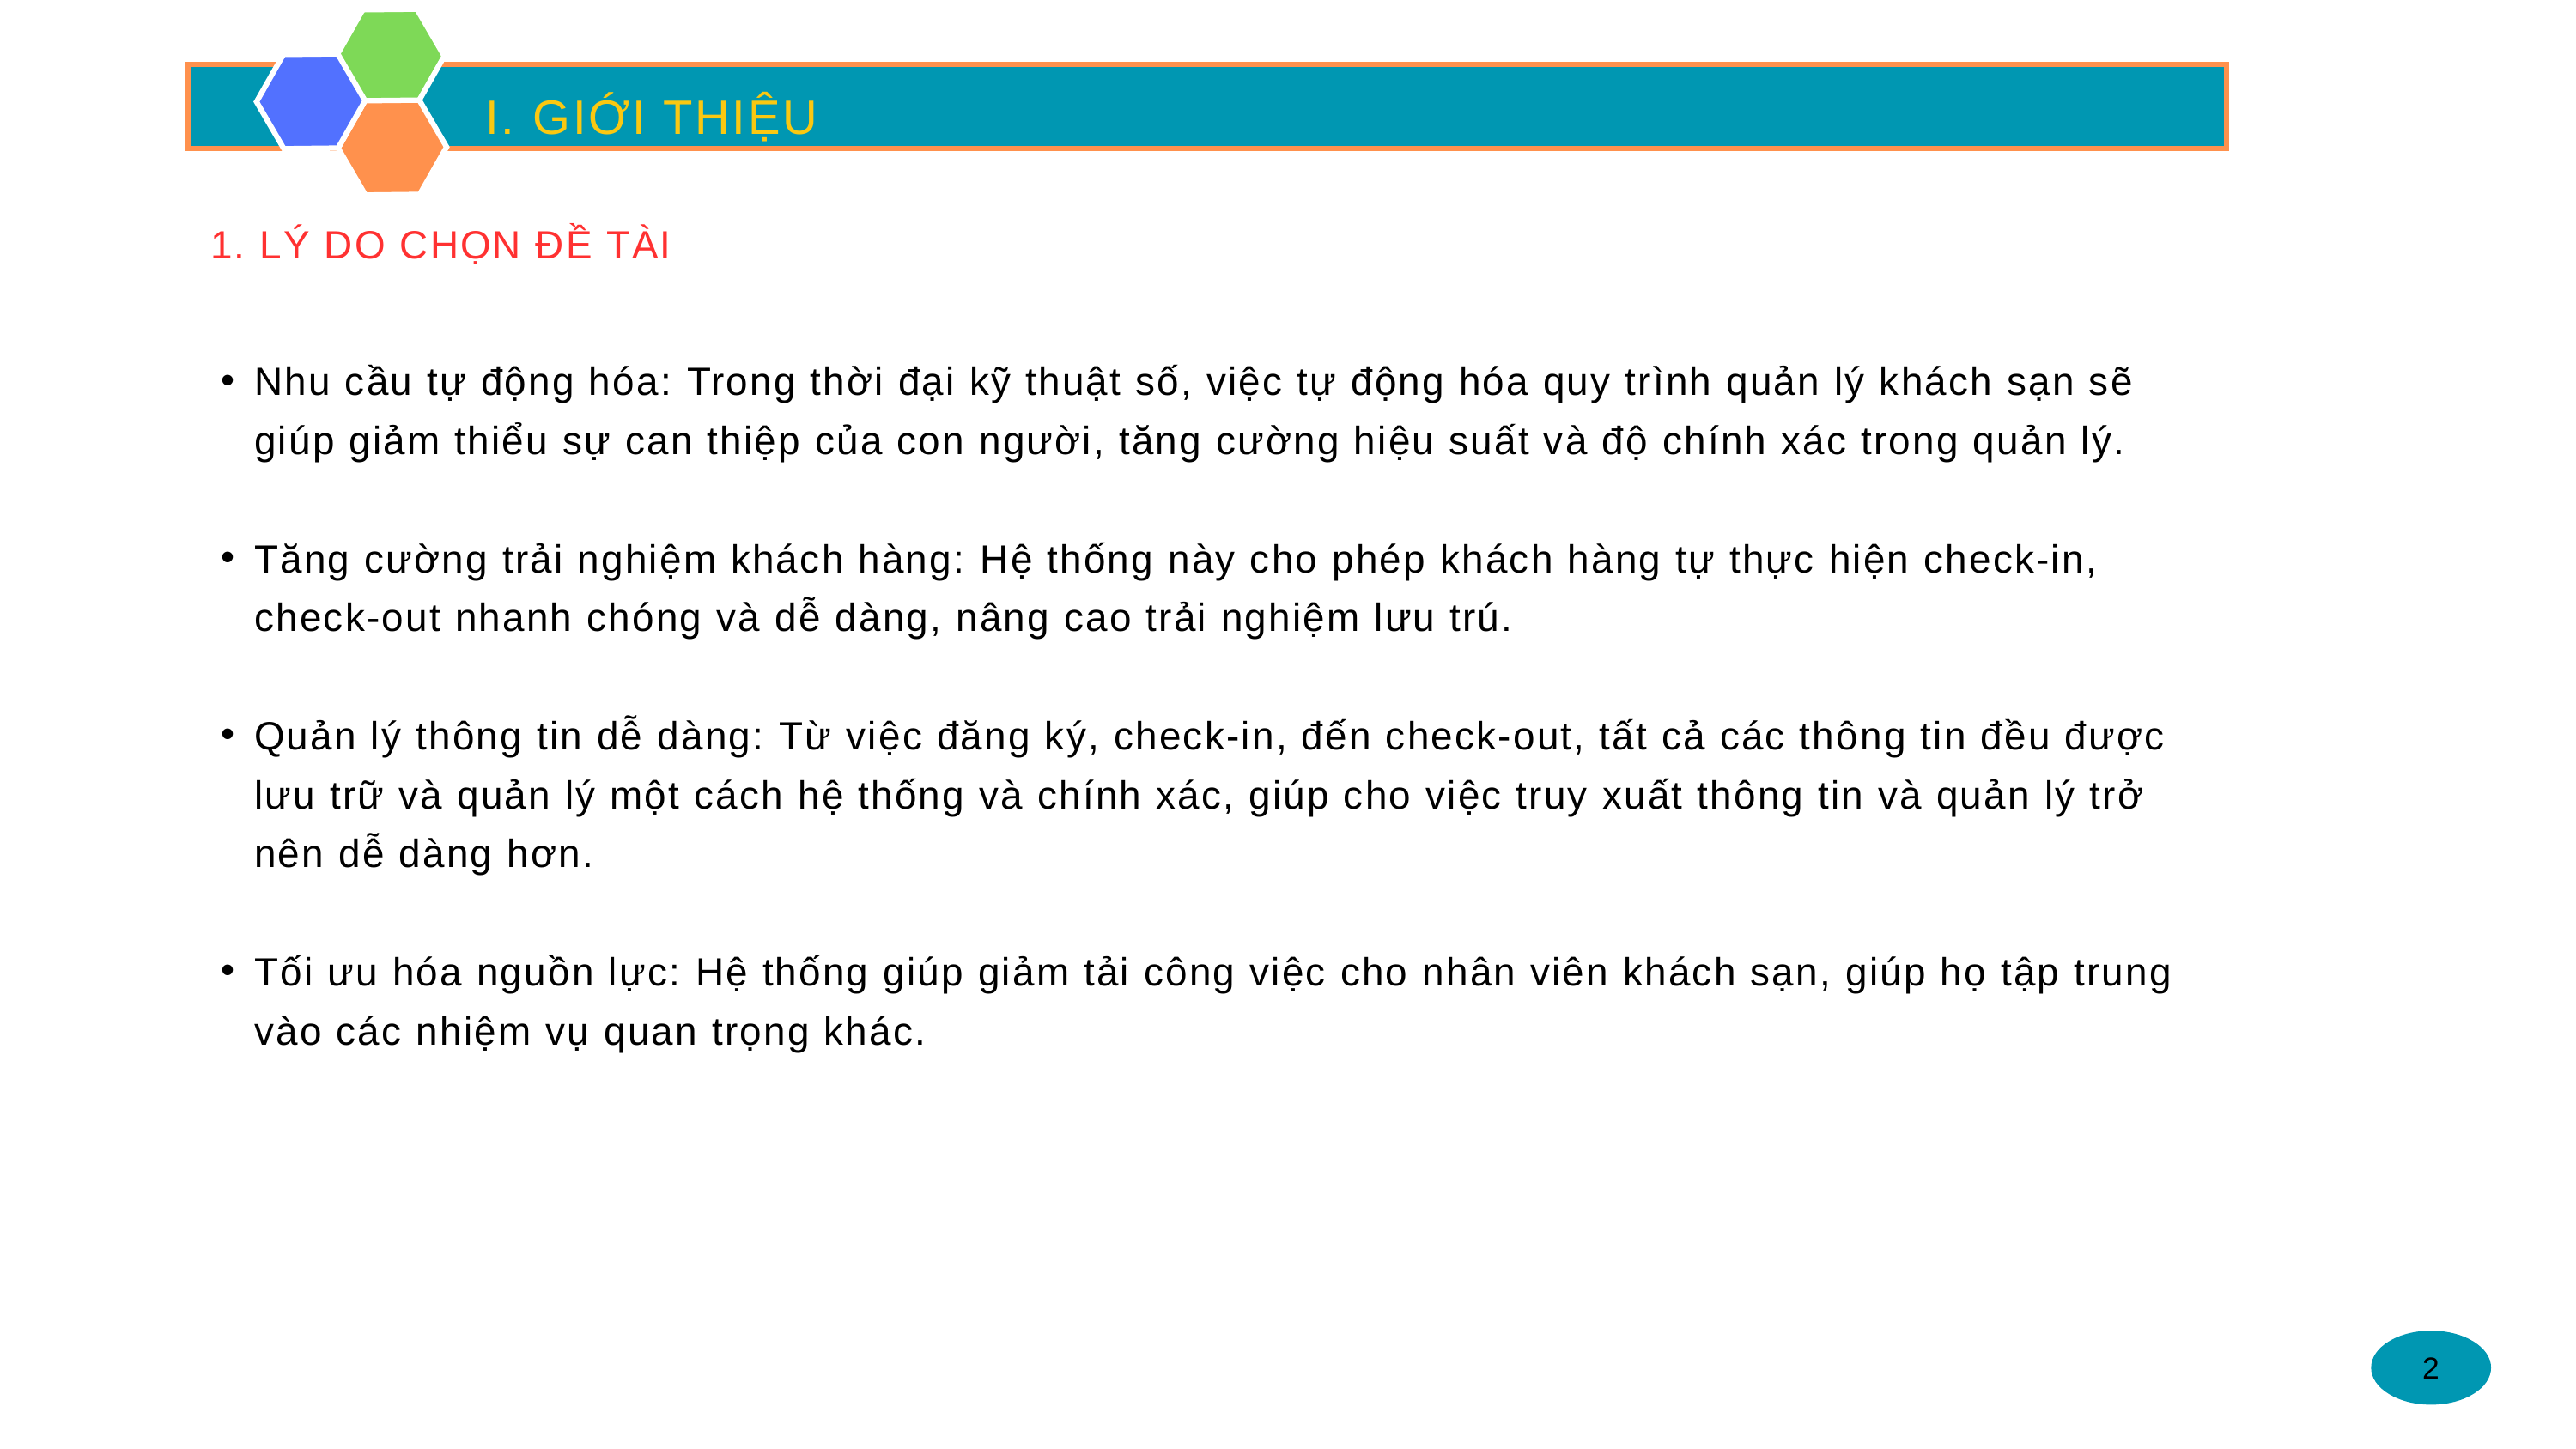

I. GIỚI THIỆU

1. LÝ DO CHỌN ĐỀ TÀI
Nhu cầu tự động hóa: Trong thời đại kỹ thuật số, việc tự động hóa quy trình quản lý khách sạn sẽ giúp giảm thiểu sự can thiệp của con người, tăng cường hiệu suất và độ chính xác trong quản lý.

Tăng cường trải nghiệm khách hàng: Hệ thống này cho phép khách hàng tự thực hiện check-in, check-out nhanh chóng và dễ dàng, nâng cao trải nghiệm lưu trú.

Quản lý thông tin dễ dàng: Từ việc đăng ký, check-in, đến check-out, tất cả các thông tin đều được lưu trữ và quản lý một cách hệ thống và chính xác, giúp cho việc truy xuất thông tin và quản lý trở nên dễ dàng hơn.

Tối ưu hóa nguồn lực: Hệ thống giúp giảm tải công việc cho nhân viên khách sạn, giúp họ tập trung vào các nhiệm vụ quan trọng khác.

2